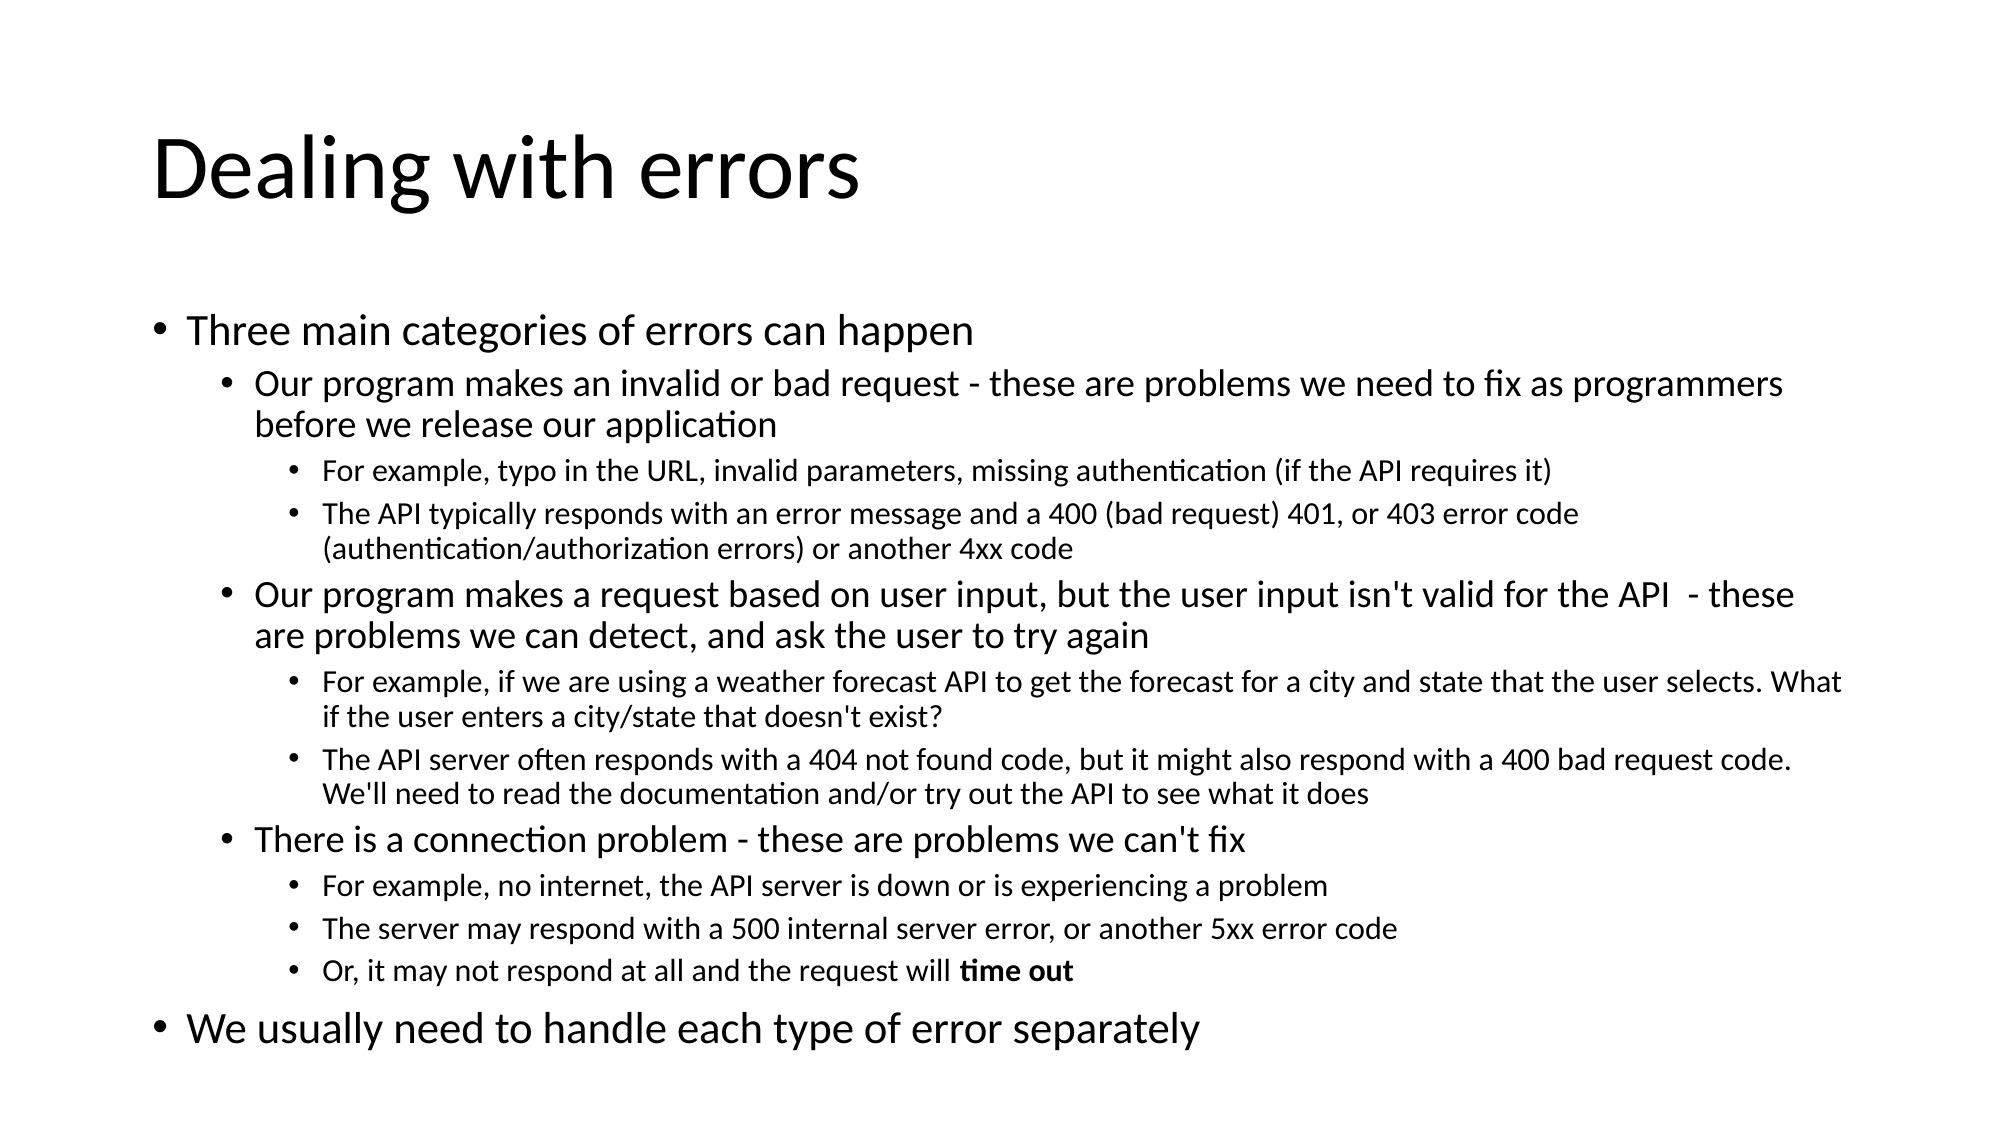

# Dealing with errors
Three main categories of errors can happen
Our program makes an invalid or bad request - these are problems we need to fix as programmers before we release our application
For example, typo in the URL, invalid parameters, missing authentication (if the API requires it)
The API typically responds with an error message and a 400 (bad request) 401, or 403 error code (authentication/authorization errors) or another 4xx code
Our program makes a request based on user input, but the user input isn't valid for the API  - these are problems we can detect, and ask the user to try again
For example, if we are using a weather forecast API to get the forecast for a city and state that the user selects. What if the user enters a city/state that doesn't exist?
The API server often responds with a 404 not found code, but it might also respond with a 400 bad request code. We'll need to read the documentation and/or try out the API to see what it does
There is a connection problem - these are problems we can't fix
For example, no internet, the API server is down or is experiencing a problem
The server may respond with a 500 internal server error, or another 5xx error code
Or, it may not respond at all and the request will time out
We usually need to handle each type of error separately